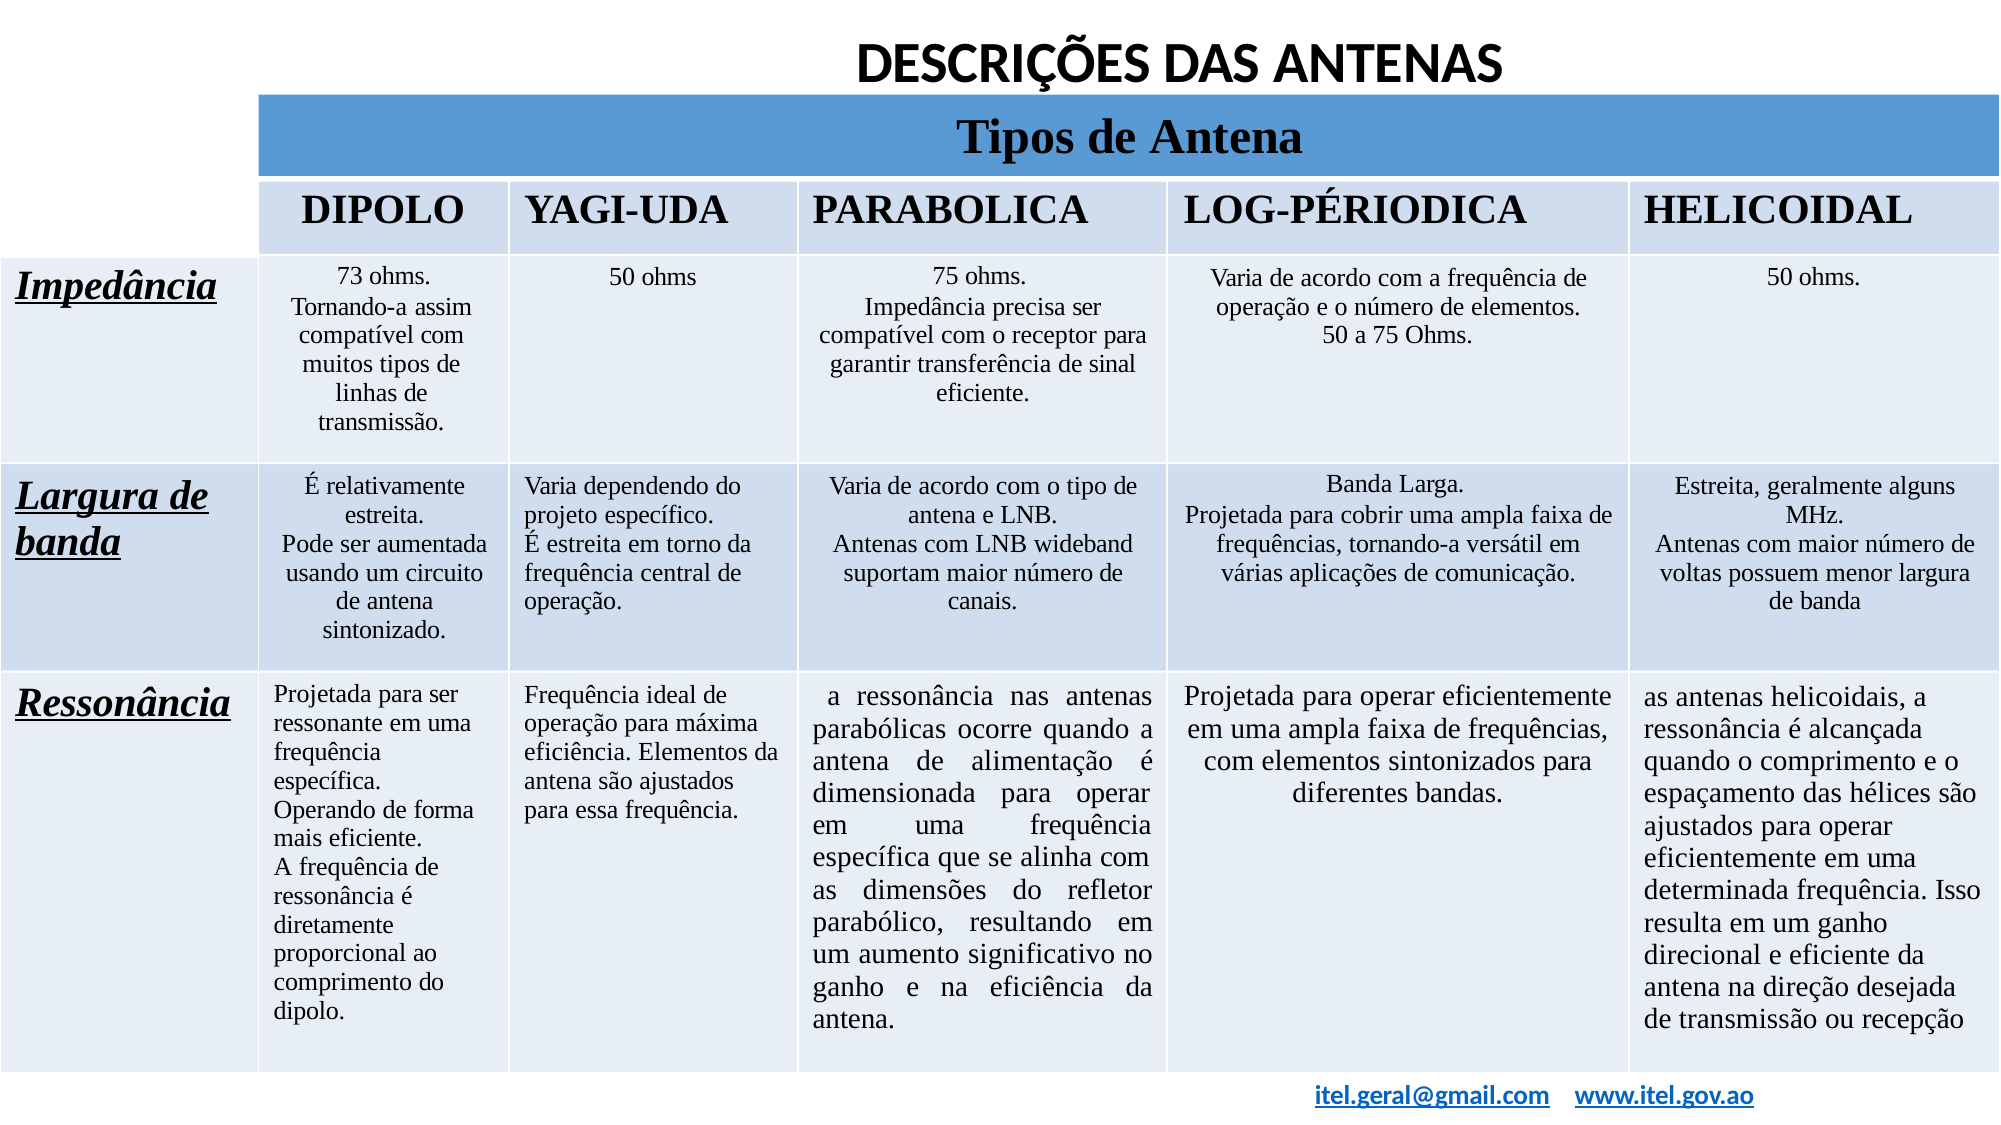

# DESCRIÇÕES DAS ANTENAS
Tipos de Antena
PARABOLICA	LOG-PÉRIODICA

DIPOLO
YAGI-UDA
HELICOIDAL

Impedância
73 ohms.
Tornando-a assim compatível com muitos tipos de linhas de transmissão.
50 ohms
75 ohms.
Impedância precisa ser compatível com o receptor para garantir transferência de sinal eficiente.
Varia de acordo com a frequência de operação e o número de elementos.
50 a 75 Ohms.
50 ohms.

Largura de banda
É relativamente estreita.
Pode ser aumentada usando um circuito de antena sintonizado.
Varia dependendo do projeto específico.
É estreita em torno da frequência central de operação.
Varia de acordo com o tipo de antena e LNB.
Antenas com LNB wideband suportam maior número de canais.
Banda Larga.
Projetada para cobrir uma ampla faixa de frequências, tornando-a versátil em várias aplicações de comunicação.
Estreita, geralmente alguns MHz.
Antenas com maior número de voltas possuem menor largura de banda

Ressonância
a ressonância nas antenas parabólicas ocorre quando a antena  de  alimentação  é dimensionada  para  operar
Projetada para operar eficientemente em uma ampla faixa de frequências, com elementos sintonizados para diferentes bandas.
as antenas helicoidais, a ressonância é alcançada quando o comprimento e o espaçamento das hélices são ajustados para operar eficientemente em uma determinada frequência. Isso resulta em um ganho direcional e eficiente da antena na direção desejada de transmissão ou recepção
Projetada para ser ressonante em uma frequência específica.
Operando de forma mais eficiente.
A frequência de ressonância é diretamente proporcional ao comprimento do dipolo.
Frequência ideal de operação para máxima eficiência. Elementos da antena são ajustados para essa frequência.
.
em	uma	frequência
específica que se alinha com
as  dimensões  do  refletor parabólico,  resultando  em um aumento significativo no ganho  e  na  eficiência  da antena.
Instituto de Telecomunicações | Bairro dos CTTs, Km7 – Luanda/Angola | Tel.: 940747200 | E-mail: itel.geral@gmail.com | www.itel.gov.ao